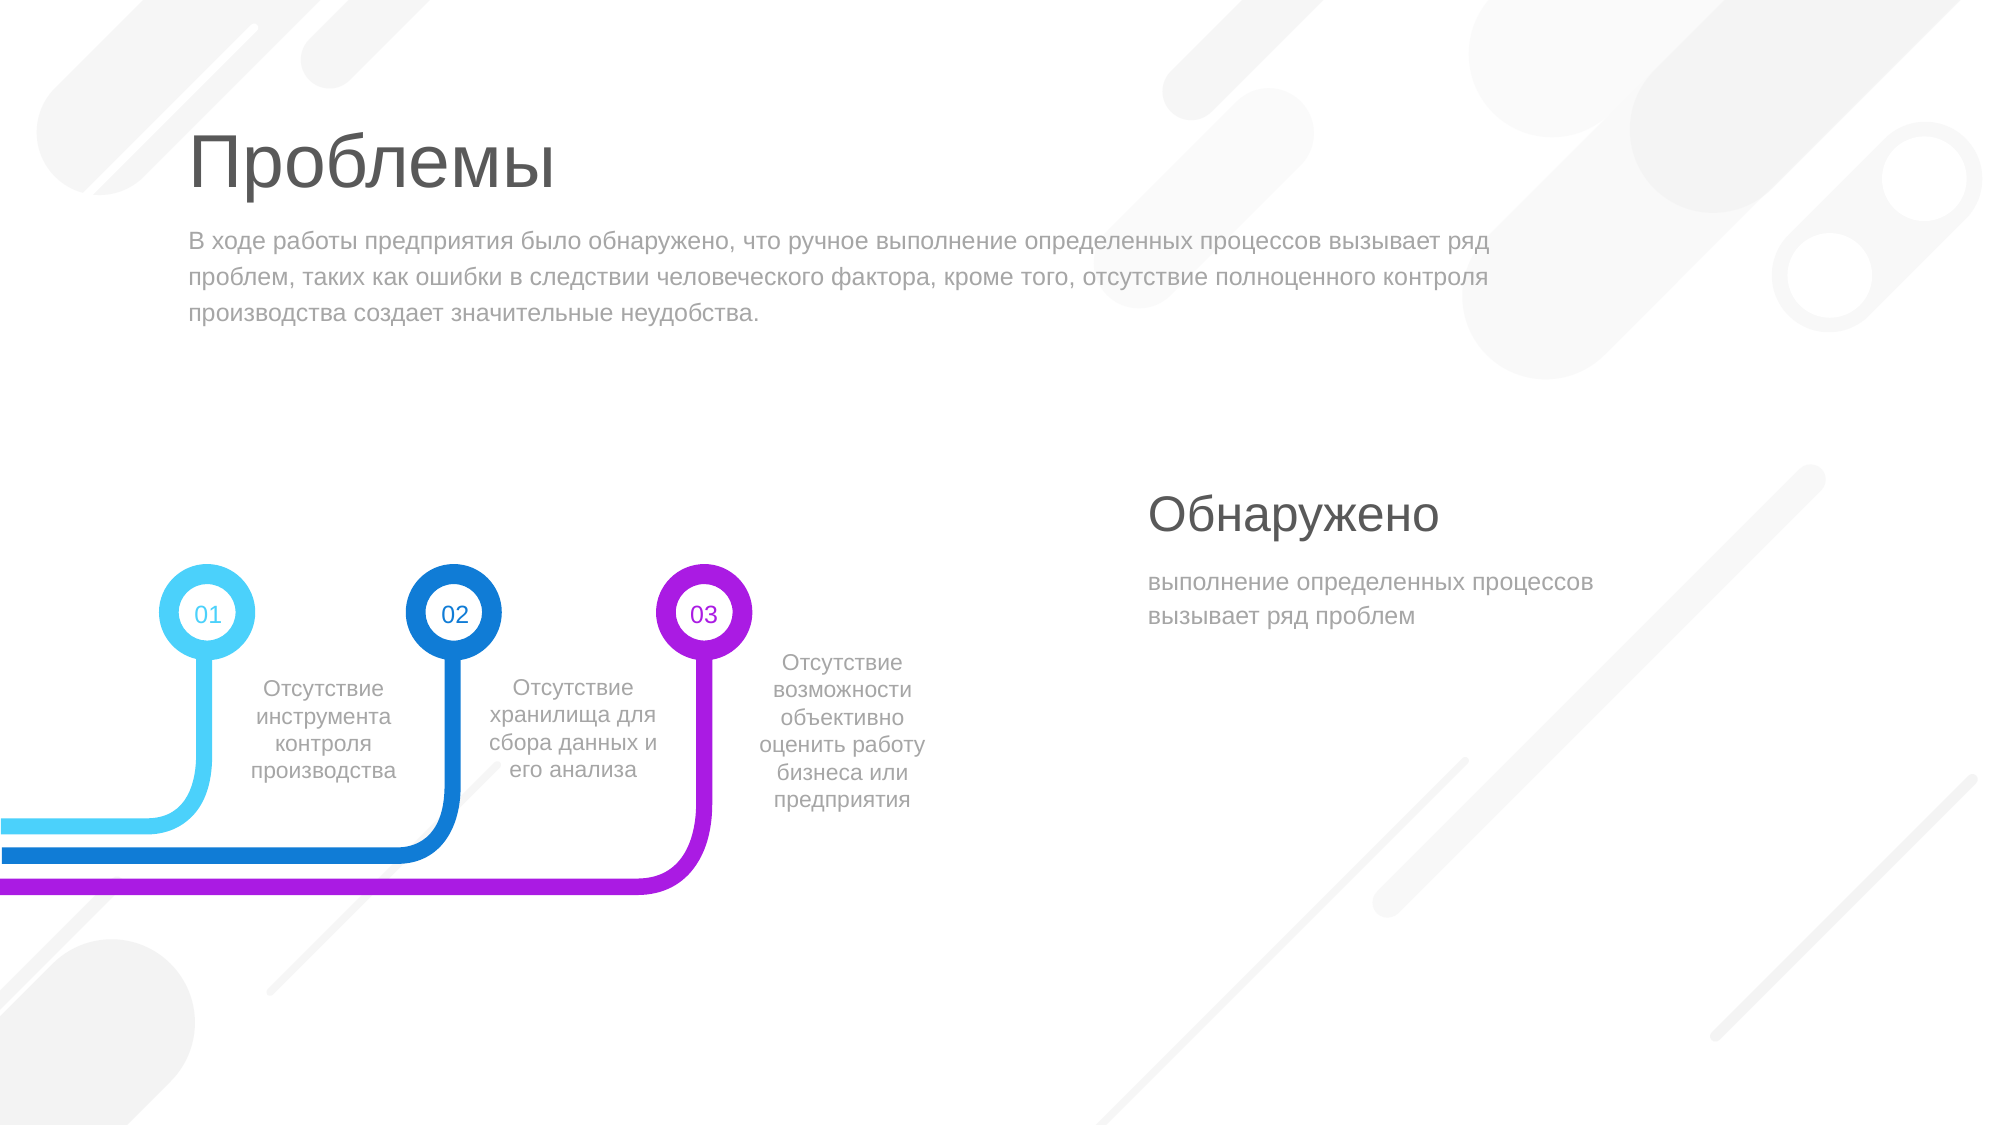

Проблемы
В ходе работы предприятия было обнаружено, что ручное выполнение определенных процессов вызывает ряд проблем, таких как ошибки в следствии человеческого фактора, кроме того, отсутствие полноценного контроля производства создает значительные неудобства.
Обнаружено
выполнение определенных процессов вызывает ряд проблем

01
02
03
Отсутствие возможности объективно оценить работу бизнеса или предприятия
Отсутствие хранилища для сбора данных и его анализа
Отсутствие инструмента контроля производства